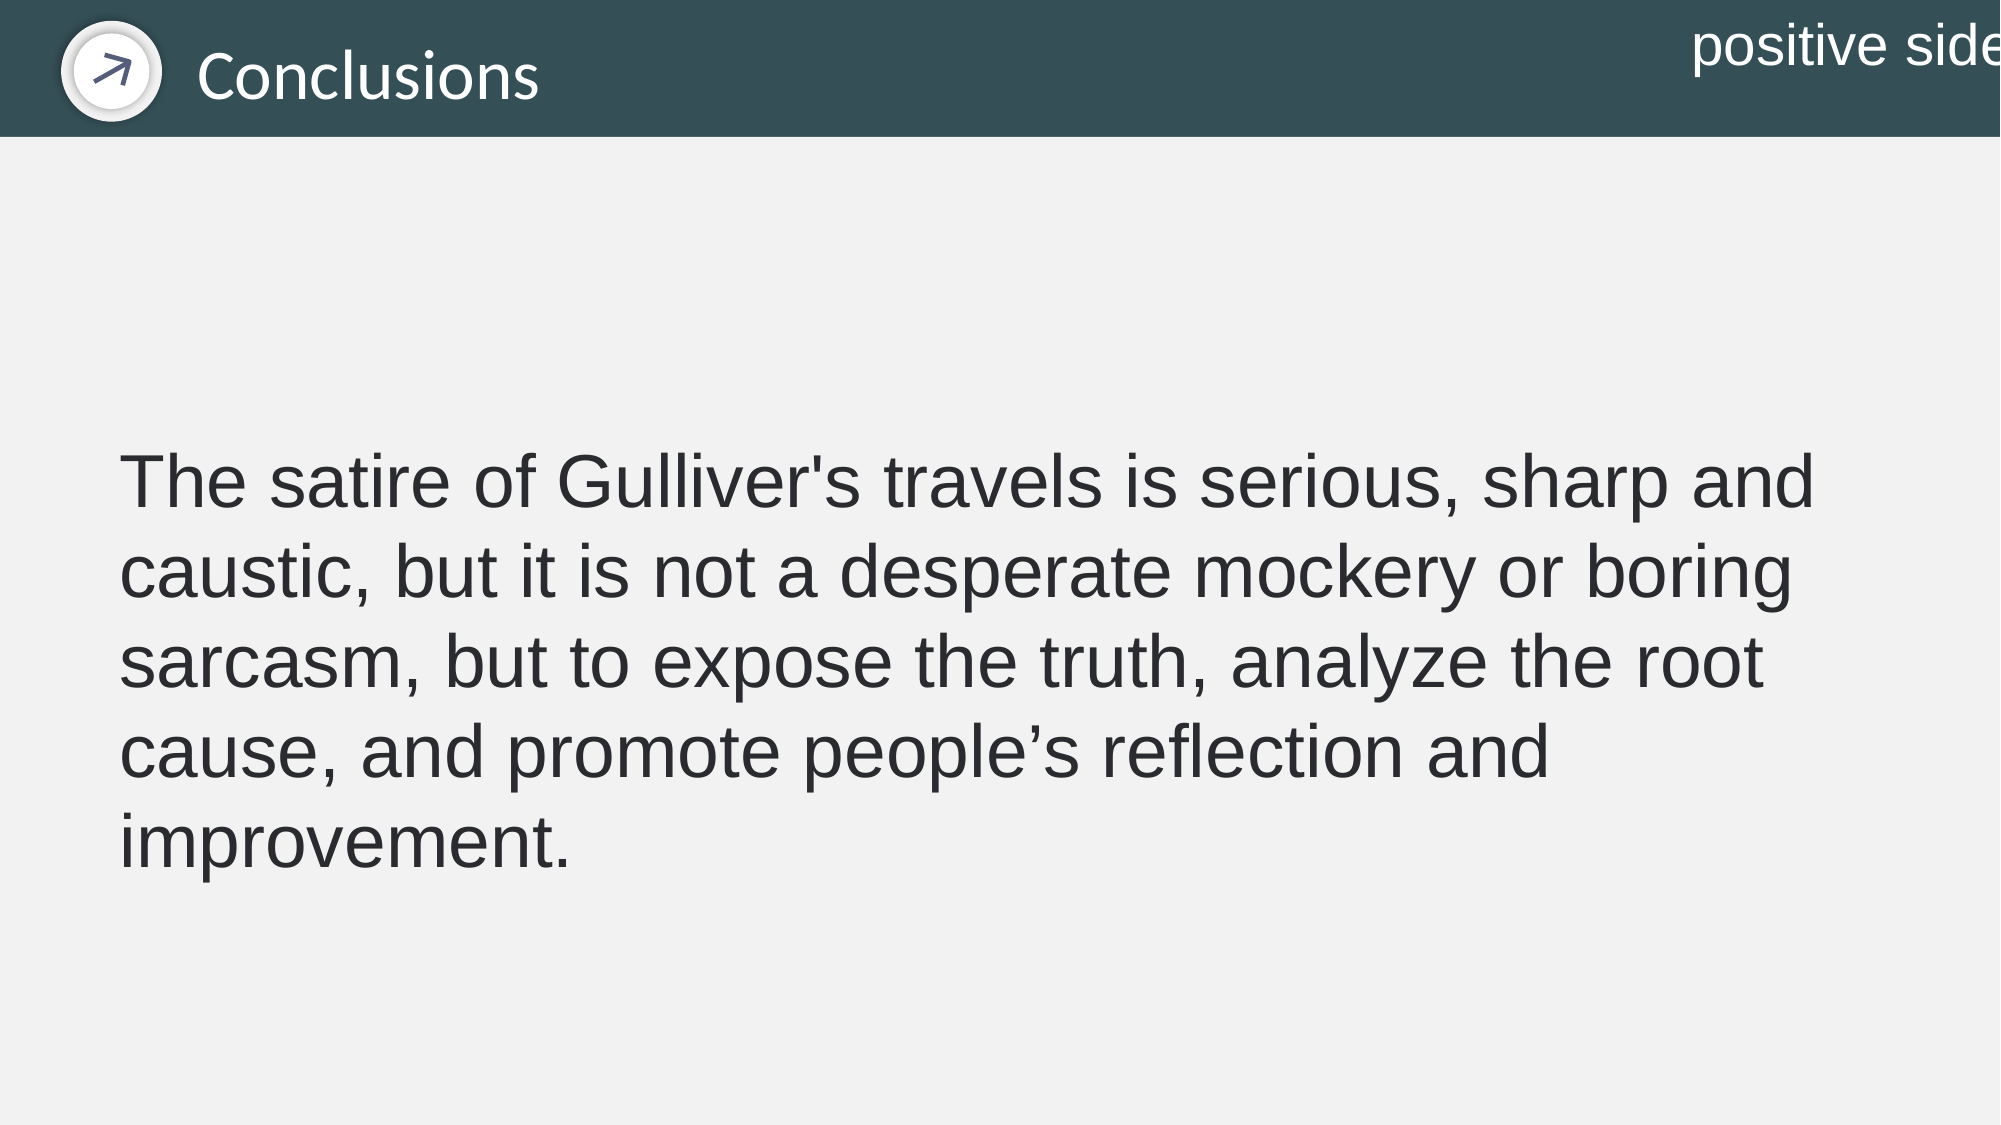

positive side

Conclusions
The satire of Gulliver's travels is serious, sharp and caustic, but it is not a desperate mockery or boring sarcasm, but to expose the truth, analyze the root cause, and promote people’s reflection and improvement.